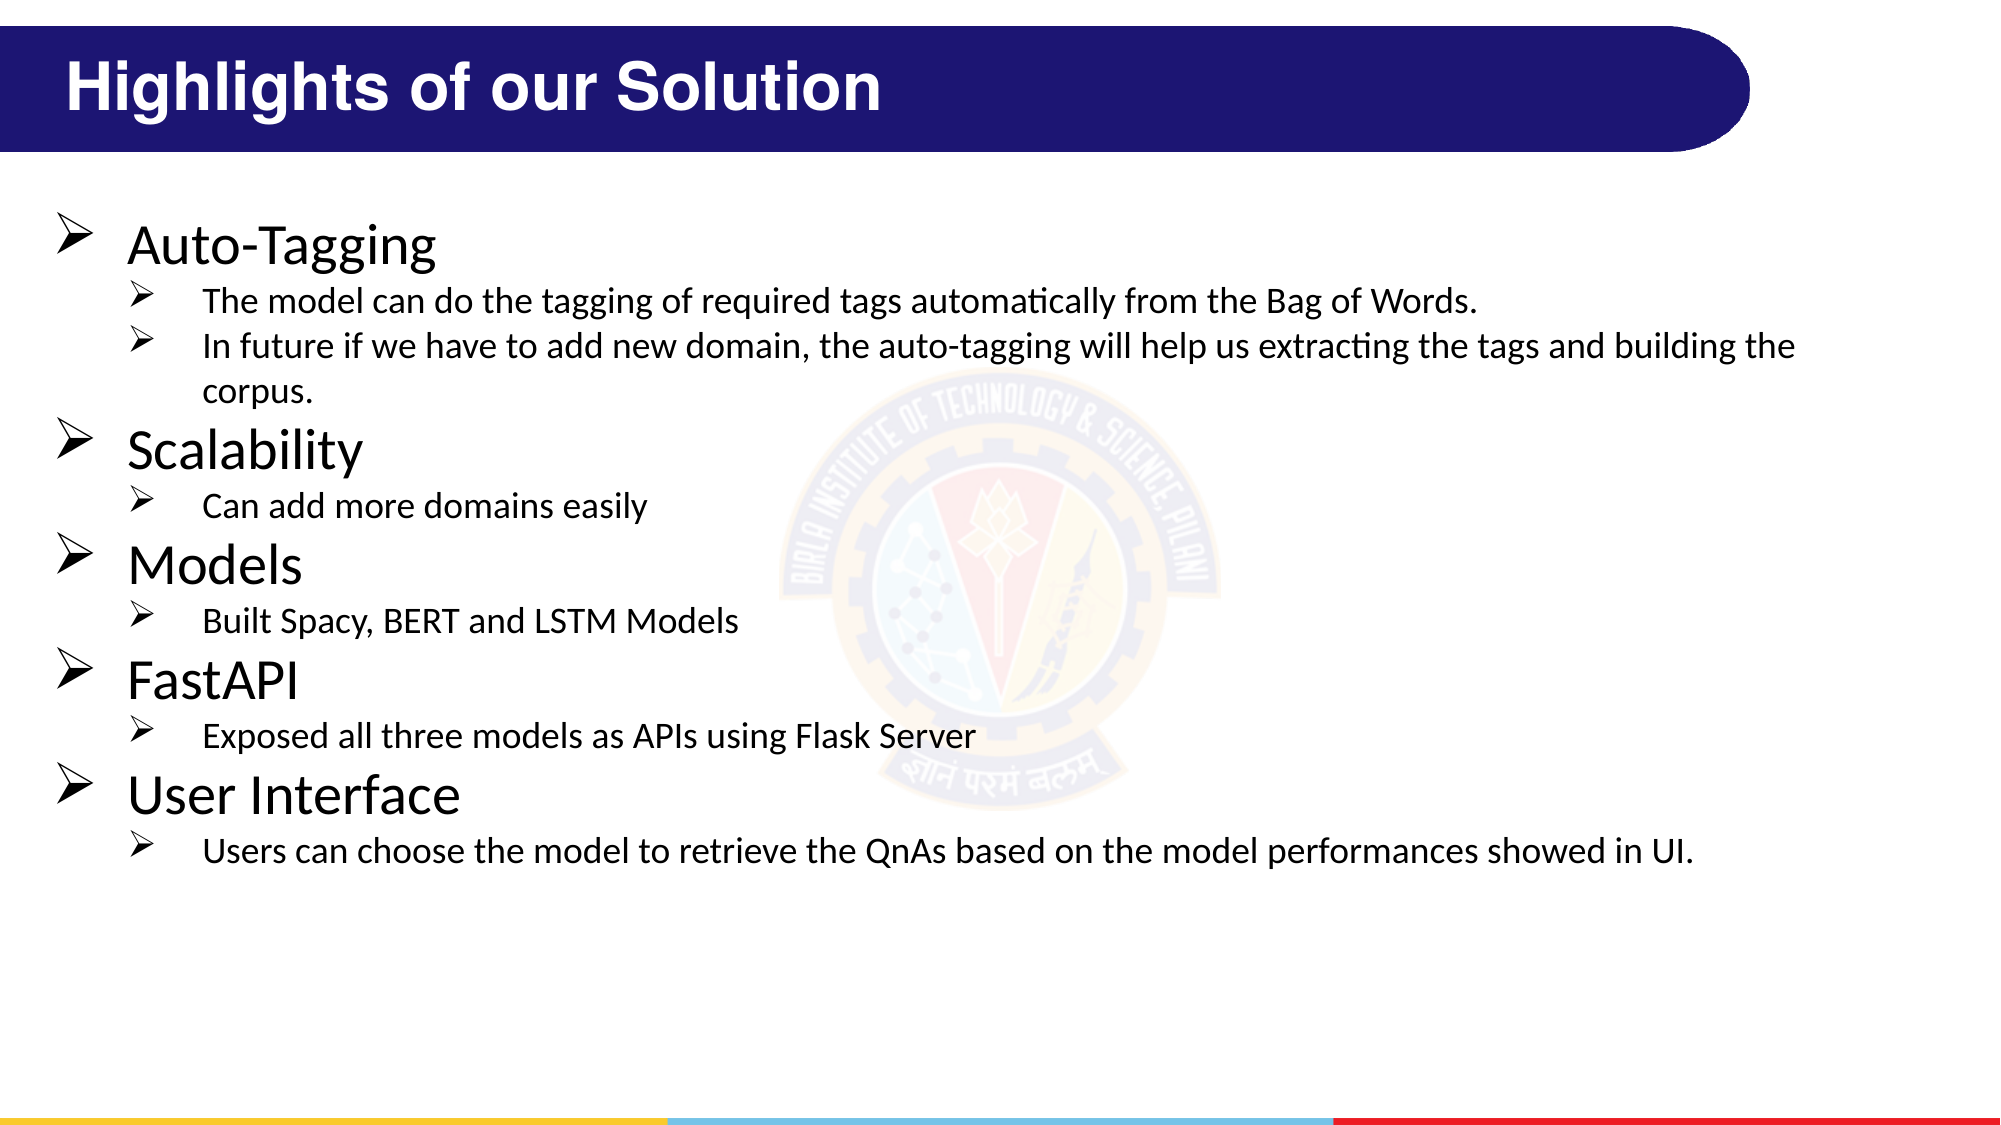

# Highlights of our Solution
Auto-Tagging
The model can do the tagging of required tags automatically from the Bag of Words.
In future if we have to add new domain, the auto-tagging will help us extracting the tags and building the corpus.
Scalability
Can add more domains easily
Models
Built Spacy, BERT and LSTM Models
FastAPI
Exposed all three models as APIs using Flask Server
User Interface
Users can choose the model to retrieve the QnAs based on the model performances showed in UI.